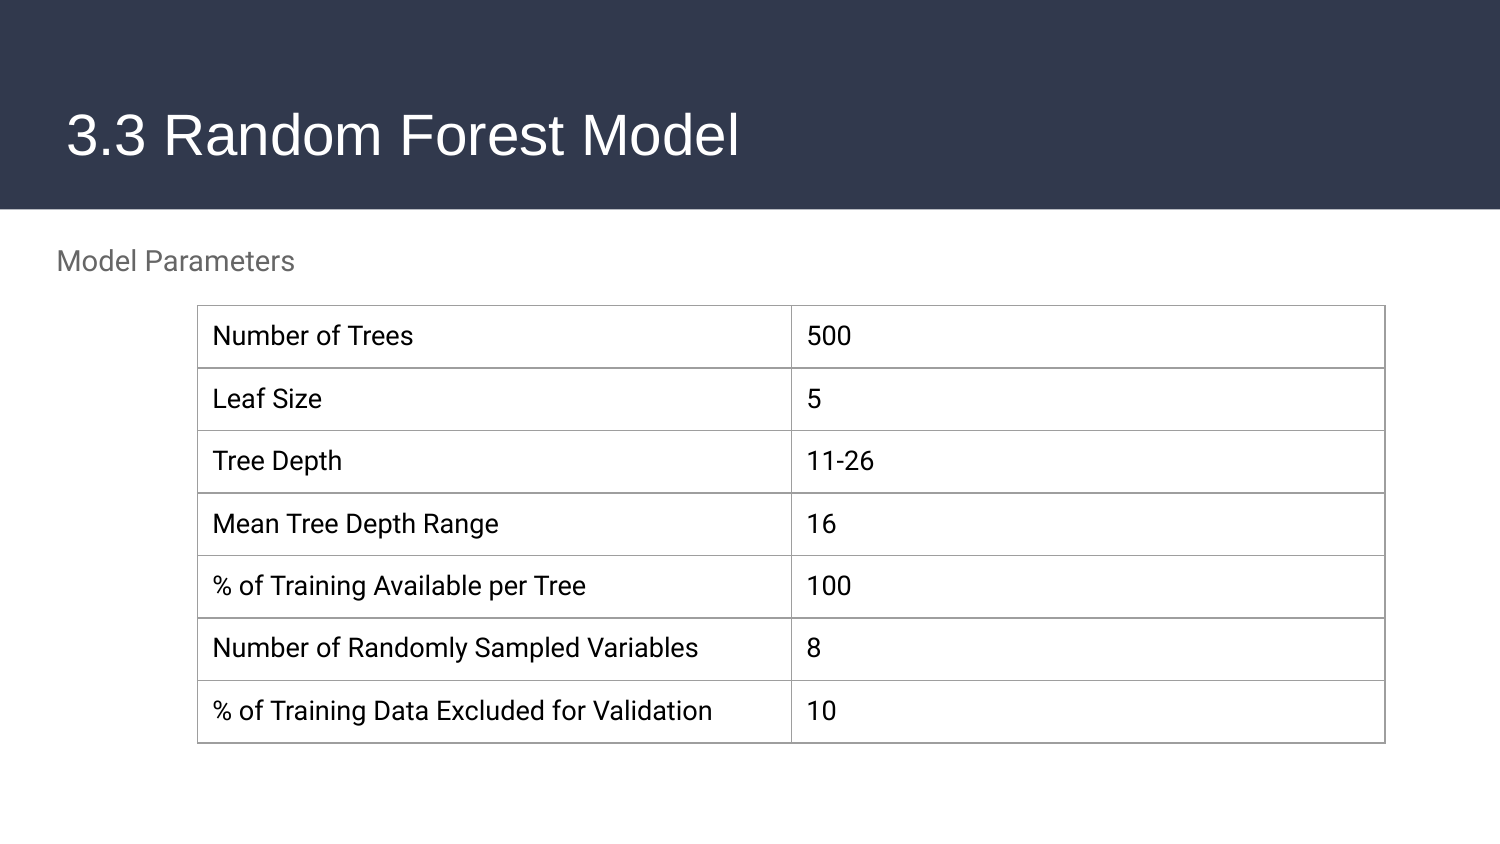

# 3.3 Random Forest Model

Model Parameters
| Number of Trees | 500 |
| --- | --- |
| Leaf Size | 5 |
| Tree Depth | 11-26 |
| Mean Tree Depth Range | 16 |
| % of Training Available per Tree | 100 |
| Number of Randomly Sampled Variables | 8 |
| % of Training Data Excluded for Validation | 10 |